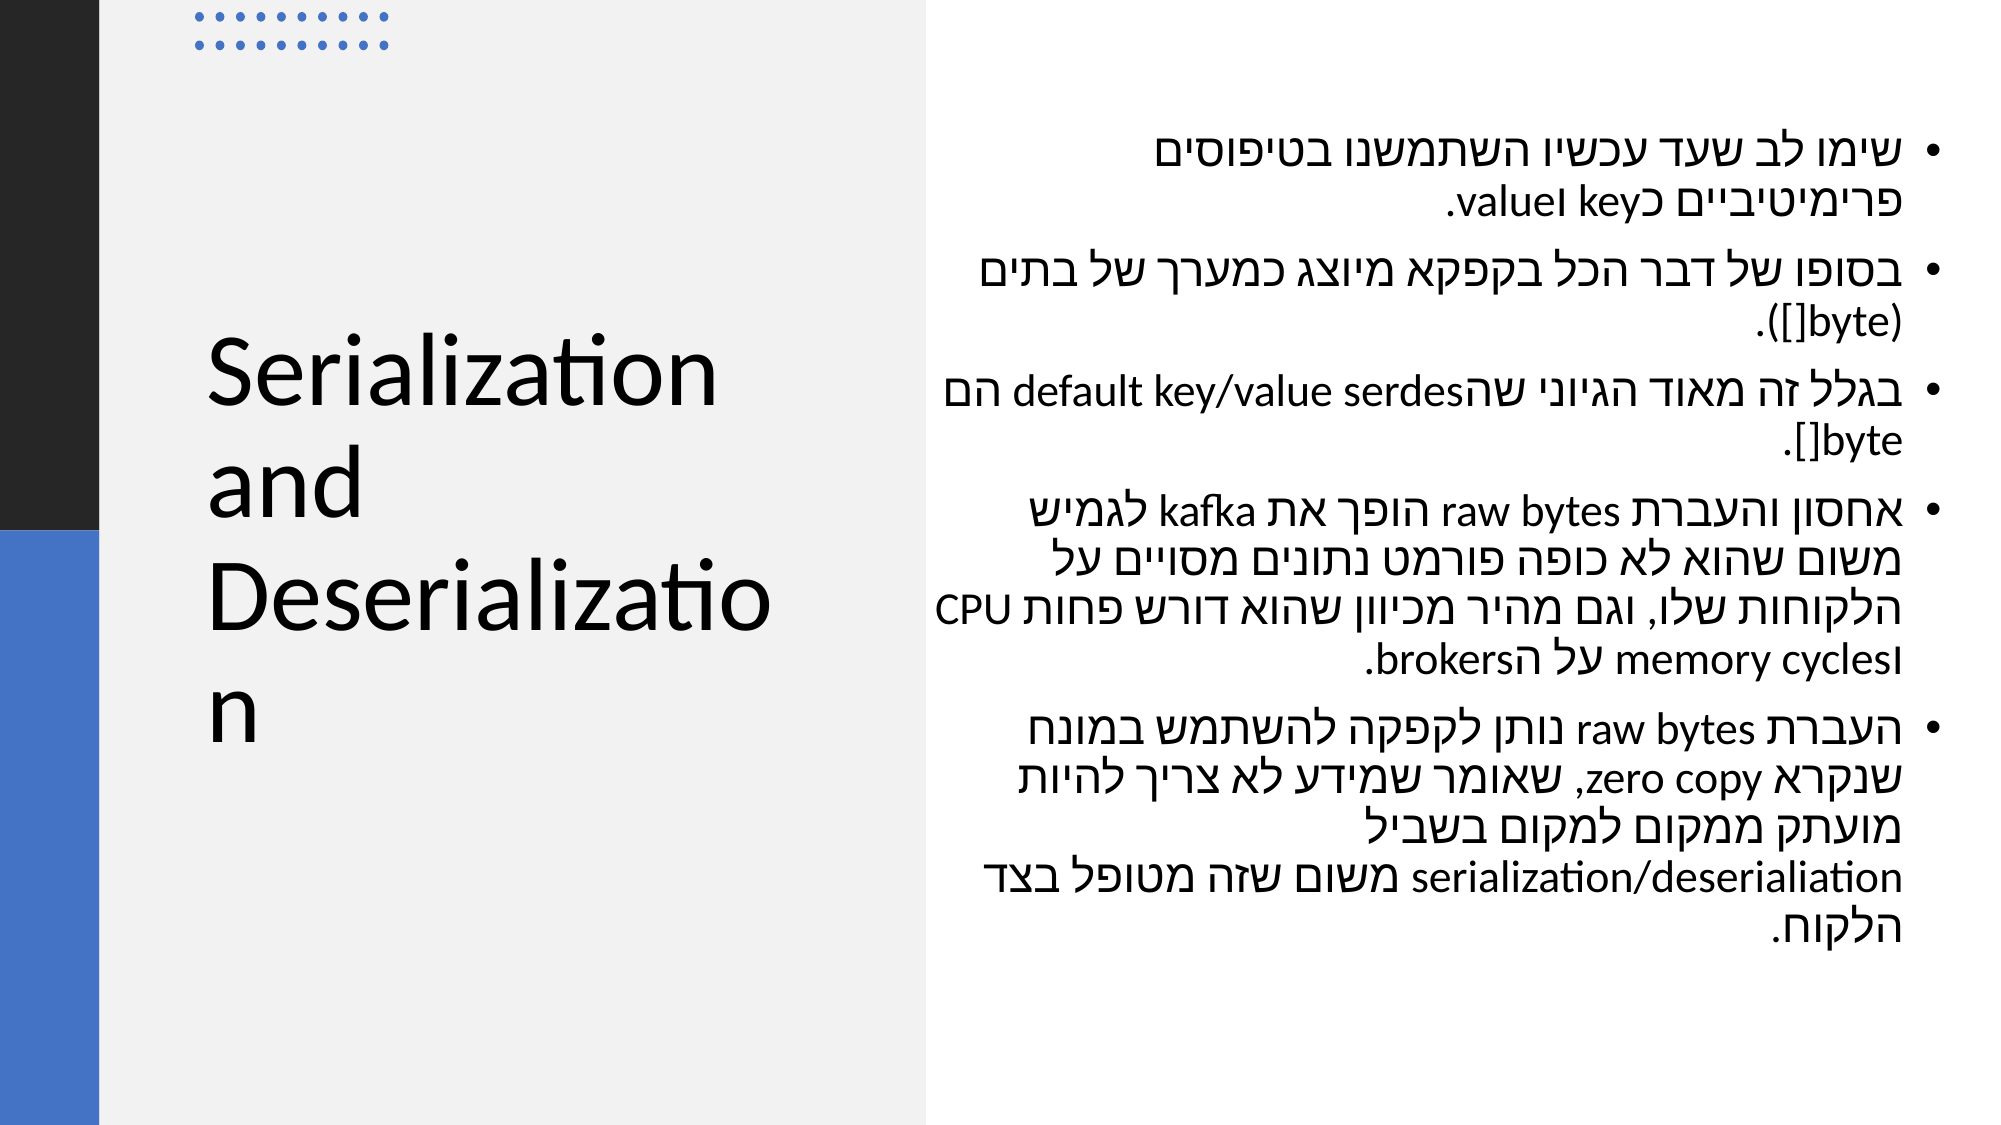

שימו לב שעד עכשיו השתמשנו בטיפוסים פרימיטיביים כkey וvalue.
בסופו של דבר הכל בקפקא מיוצג כמערך של בתים (byte[]).
בגלל זה מאוד הגיוני שהdefault key/value serdes הם byte[].
אחסון והעברת raw bytes הופך את kafka לגמיש משום שהוא לא כופה פורמט נתונים מסויים על הלקוחות שלו, וגם מהיר מכיוון שהוא דורש פחות CPU וmemory cycles על הbrokers.
העברת raw bytes נותן לקפקה להשתמש במונח שנקרא zero copy, שאומר שמידע לא צריך להיות מועתק ממקום למקום בשביל serialization/deserialiation משום שזה מטופל בצד הלקוח.
# Serialization and Deserialization